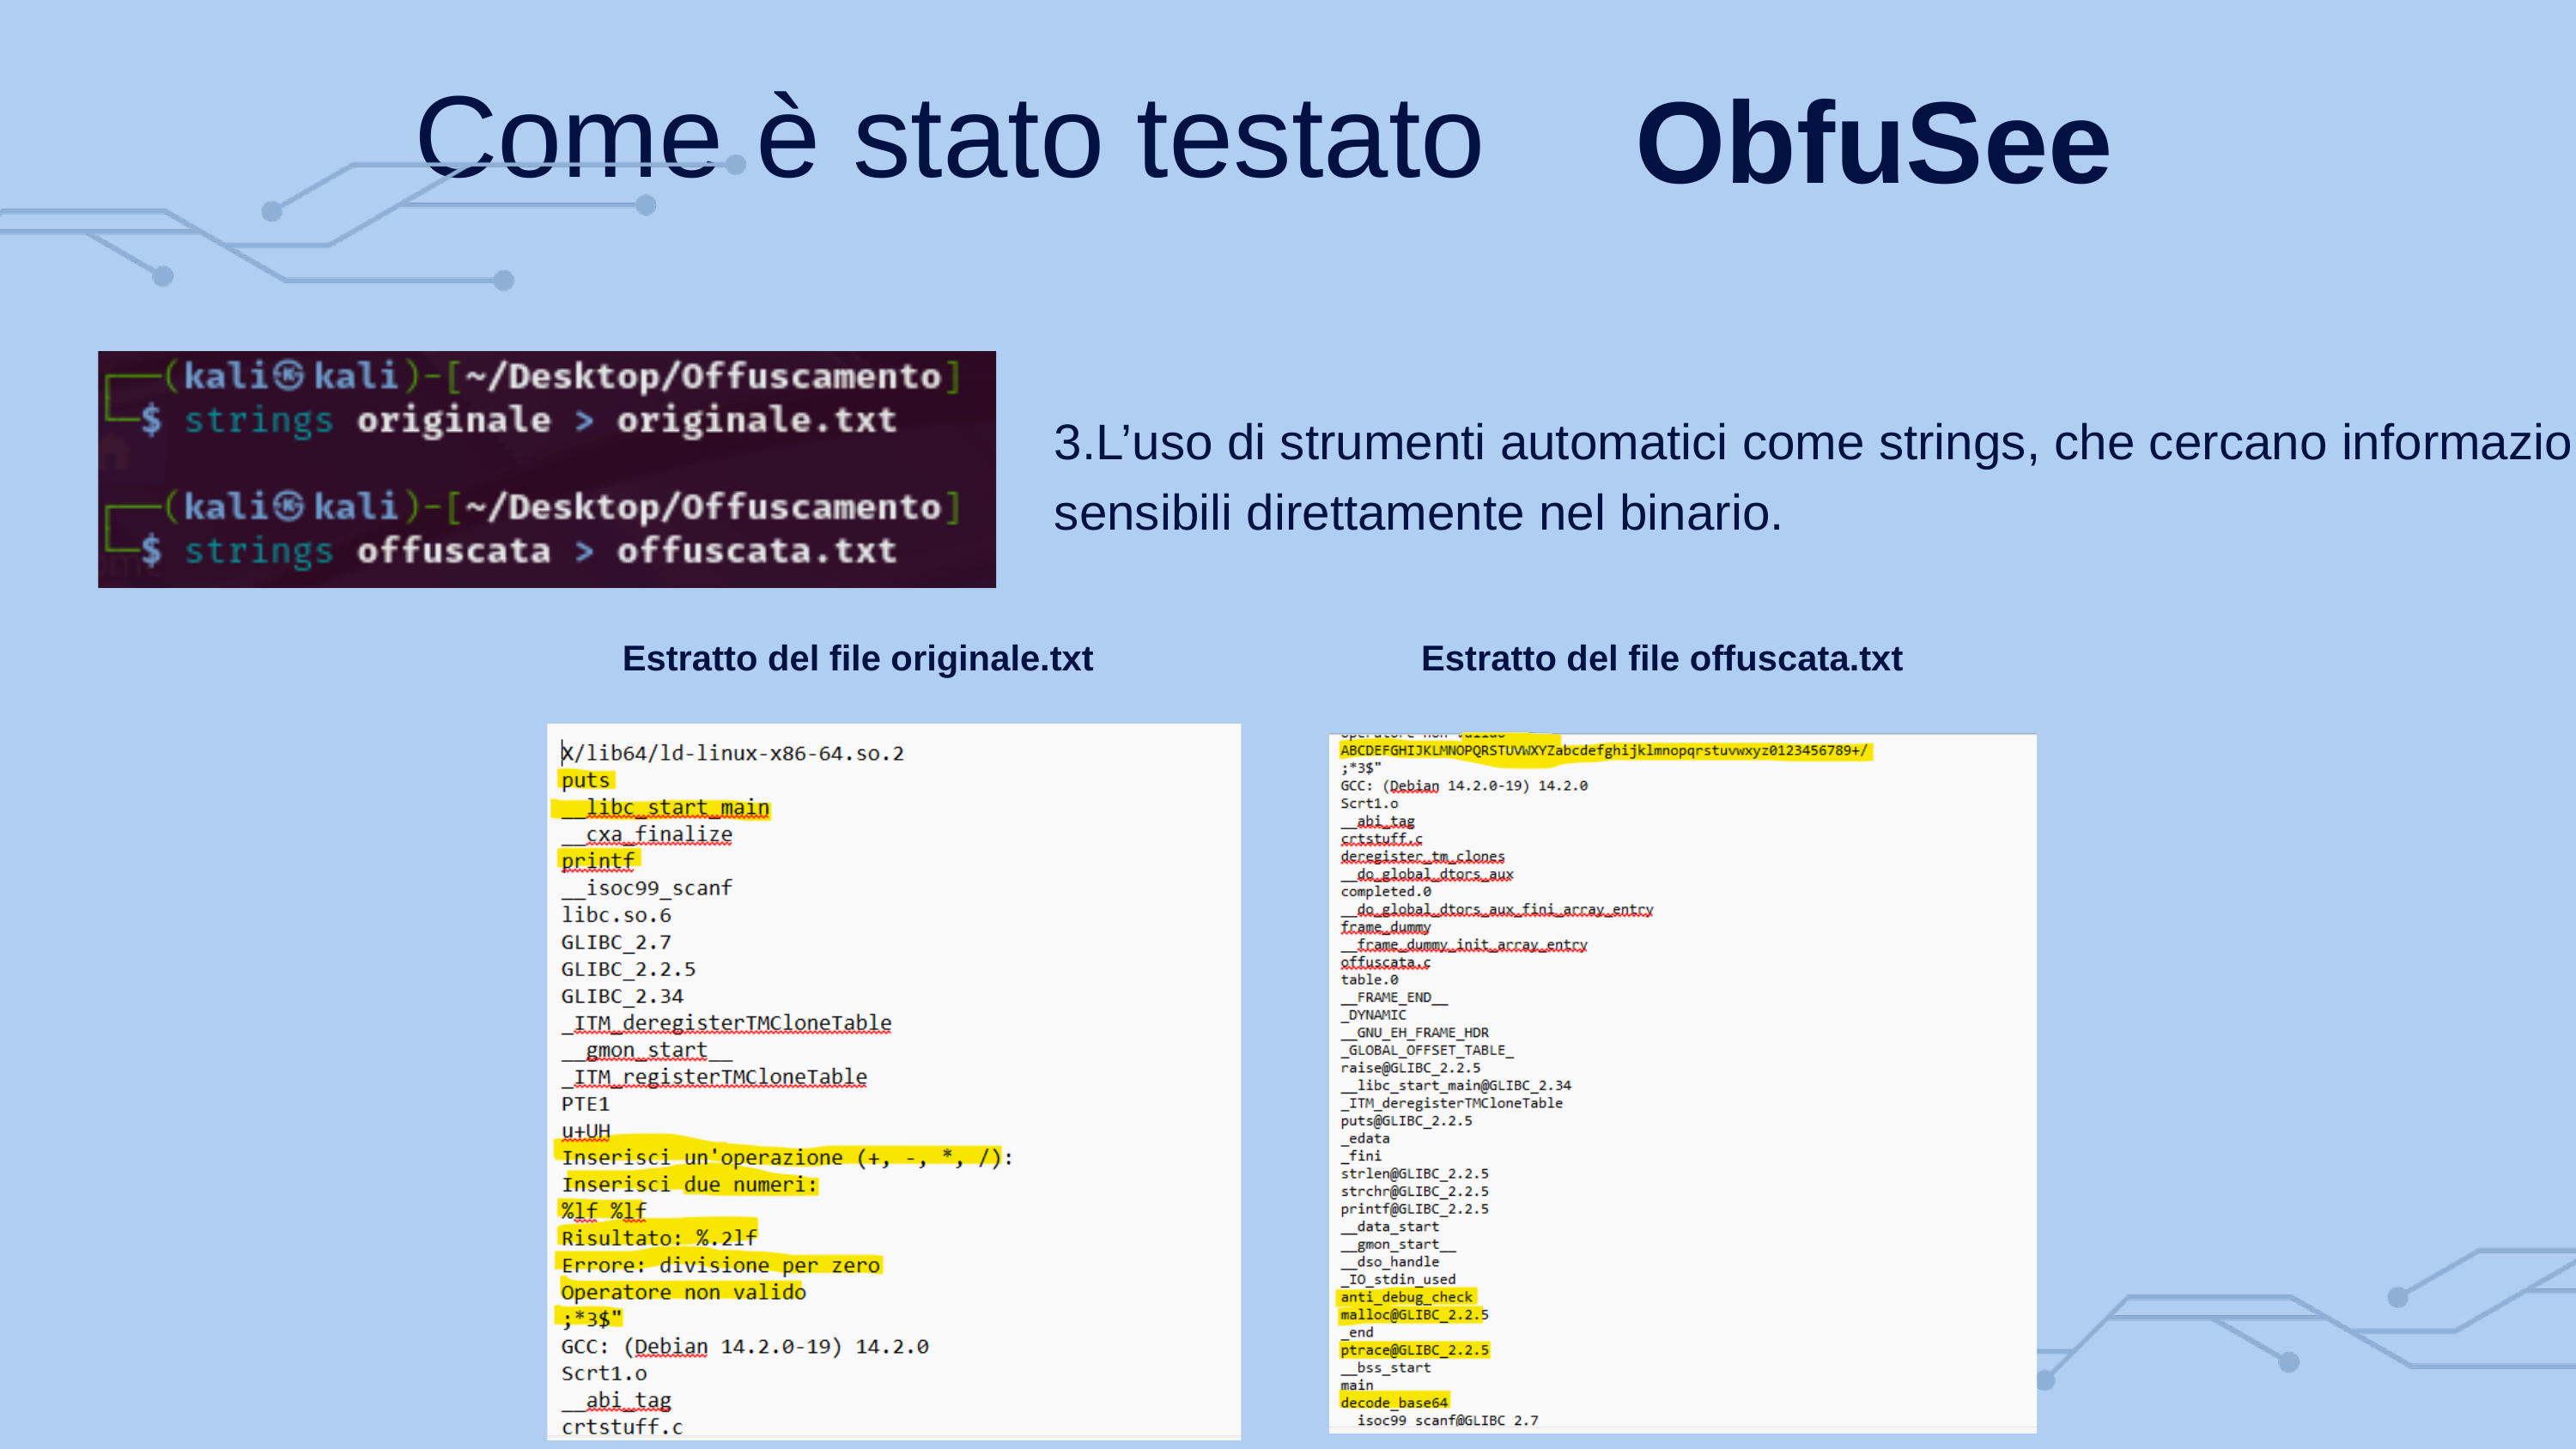

Come è stato testato
ObfuSee

3.L’uso di strumenti automatici come strings, che cercano informazioni sensibili direttamente nel binario.

Estratto del file originale.txt
 Estratto del file offuscata.txt